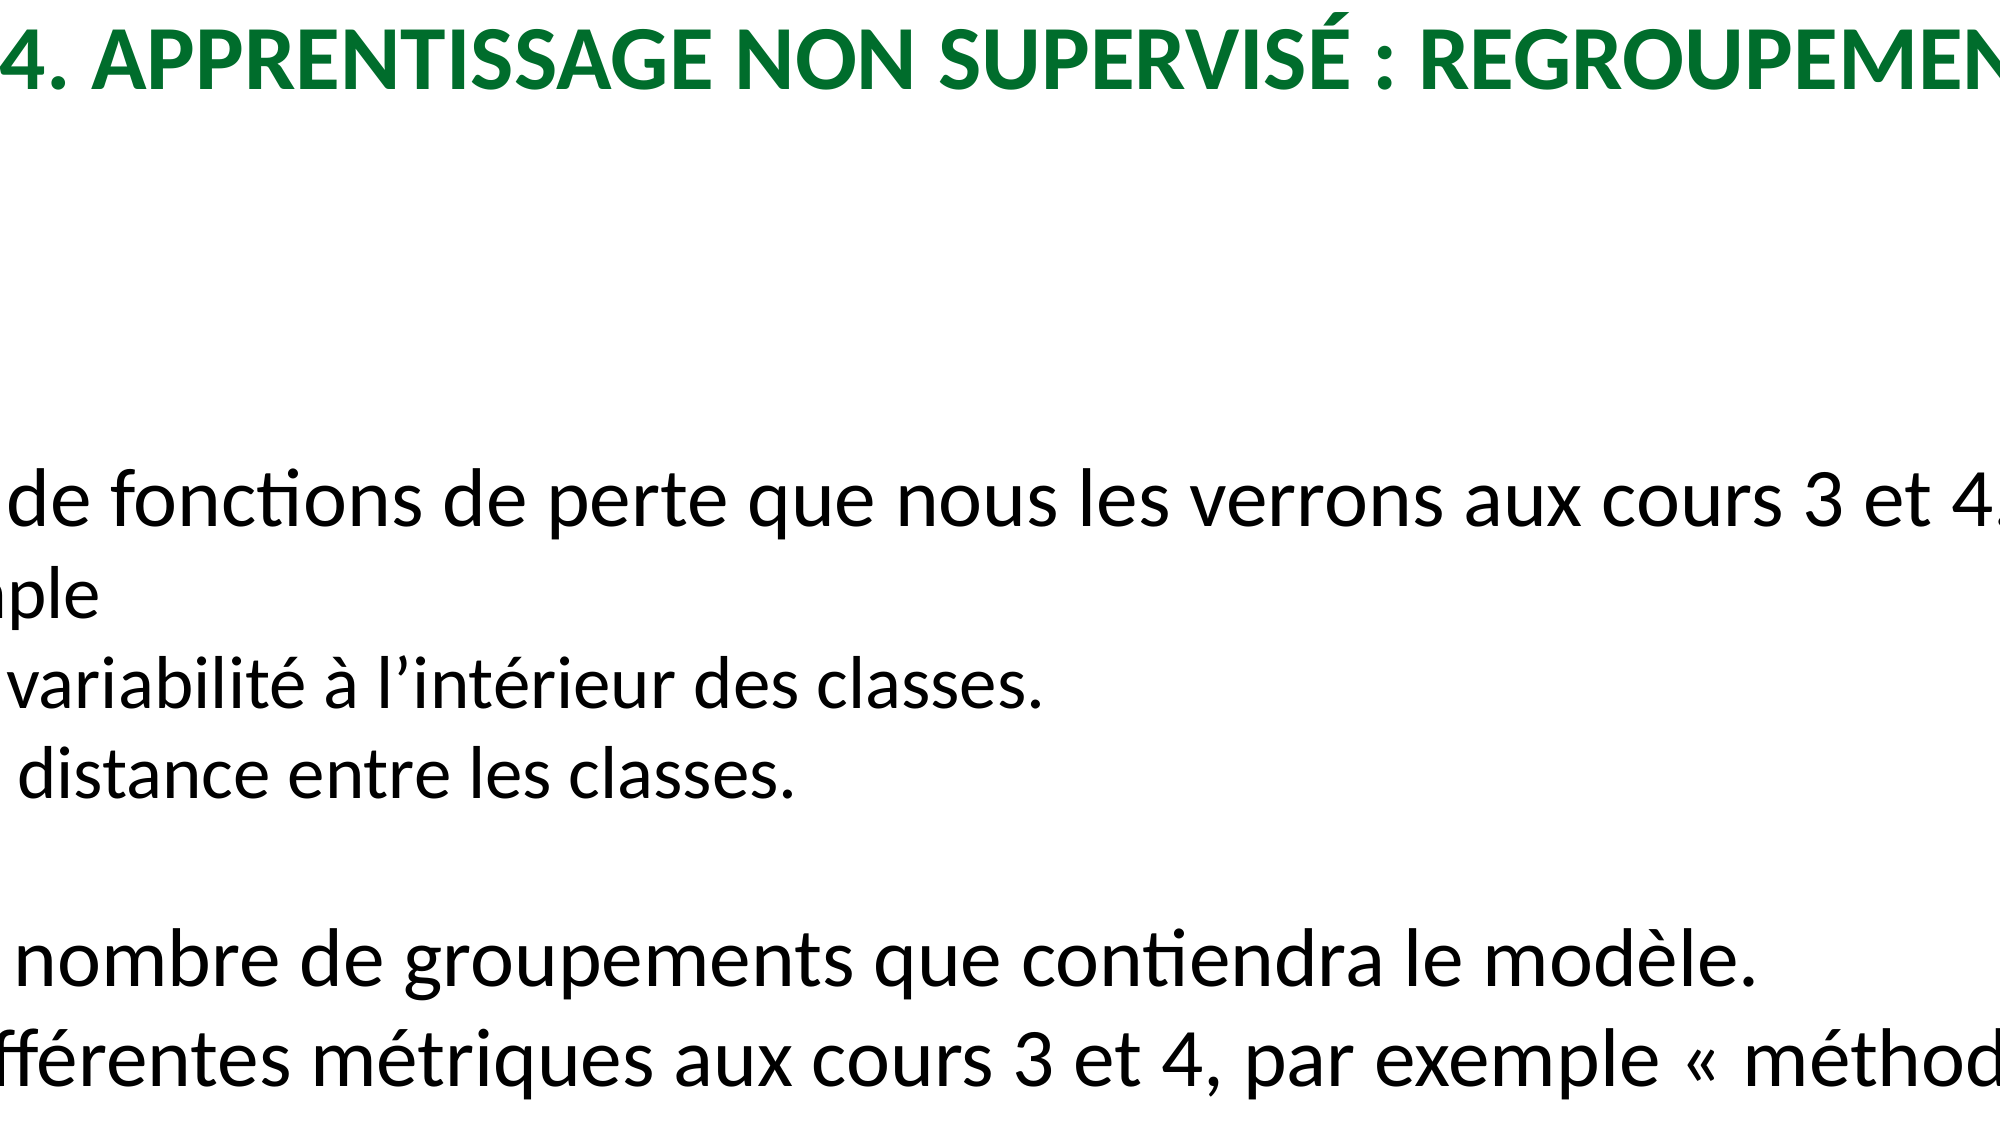

2.4. APPRENTISSAGE NON SUPERVISÉ : REGROUPEMENT
Regroupement

Il existe différents types de fonctions de perte que nous les verrons aux cours 3 et 4.
Incluant par exemple
Minimiser la variabilité à l’intérieur des classes.
Maximiser la distance entre les classes.

Difficulté: déterminer le nombre de groupements que contiendra le modèle.
Nous verrons différentes métriques aux cours 3 et 4, par exemple « méthode du coude », « silhouette », « GAP », etc.